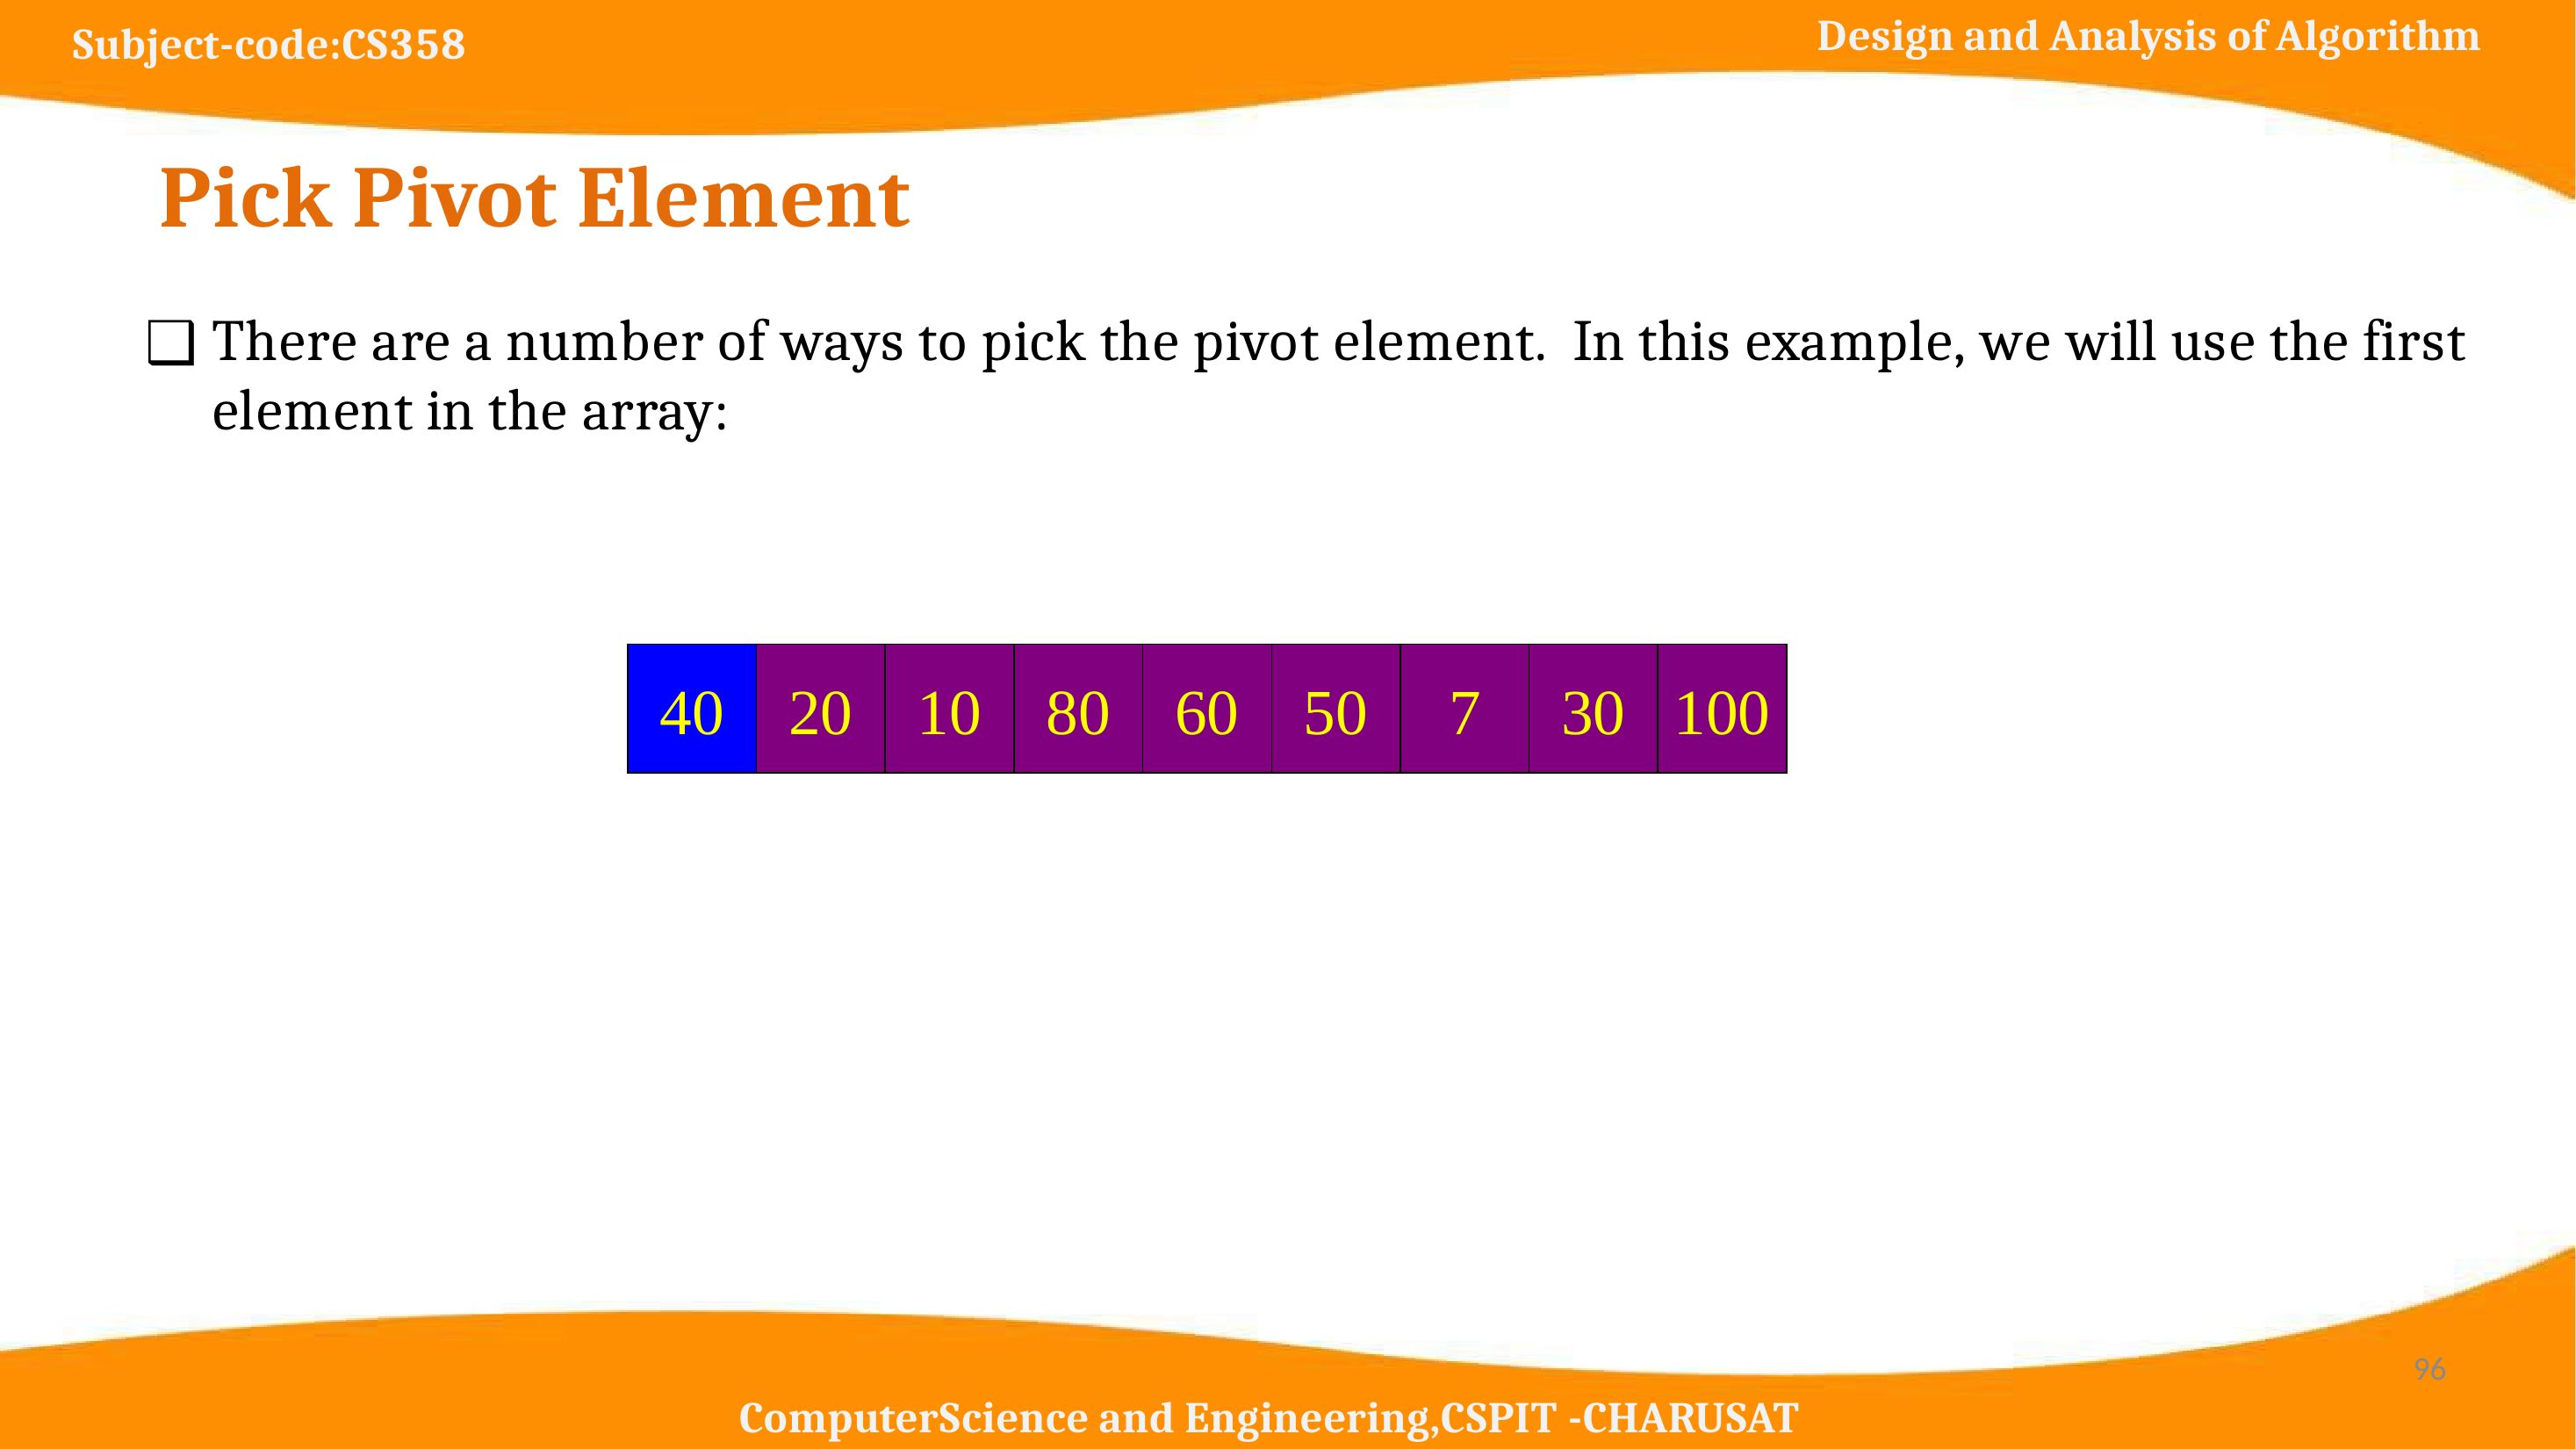

# Pick Pivot Element
There are a number of ways to pick the pivot element.  In this example, we will use the first element in the array:
40
20
10
80
60
50
7
30
100
96